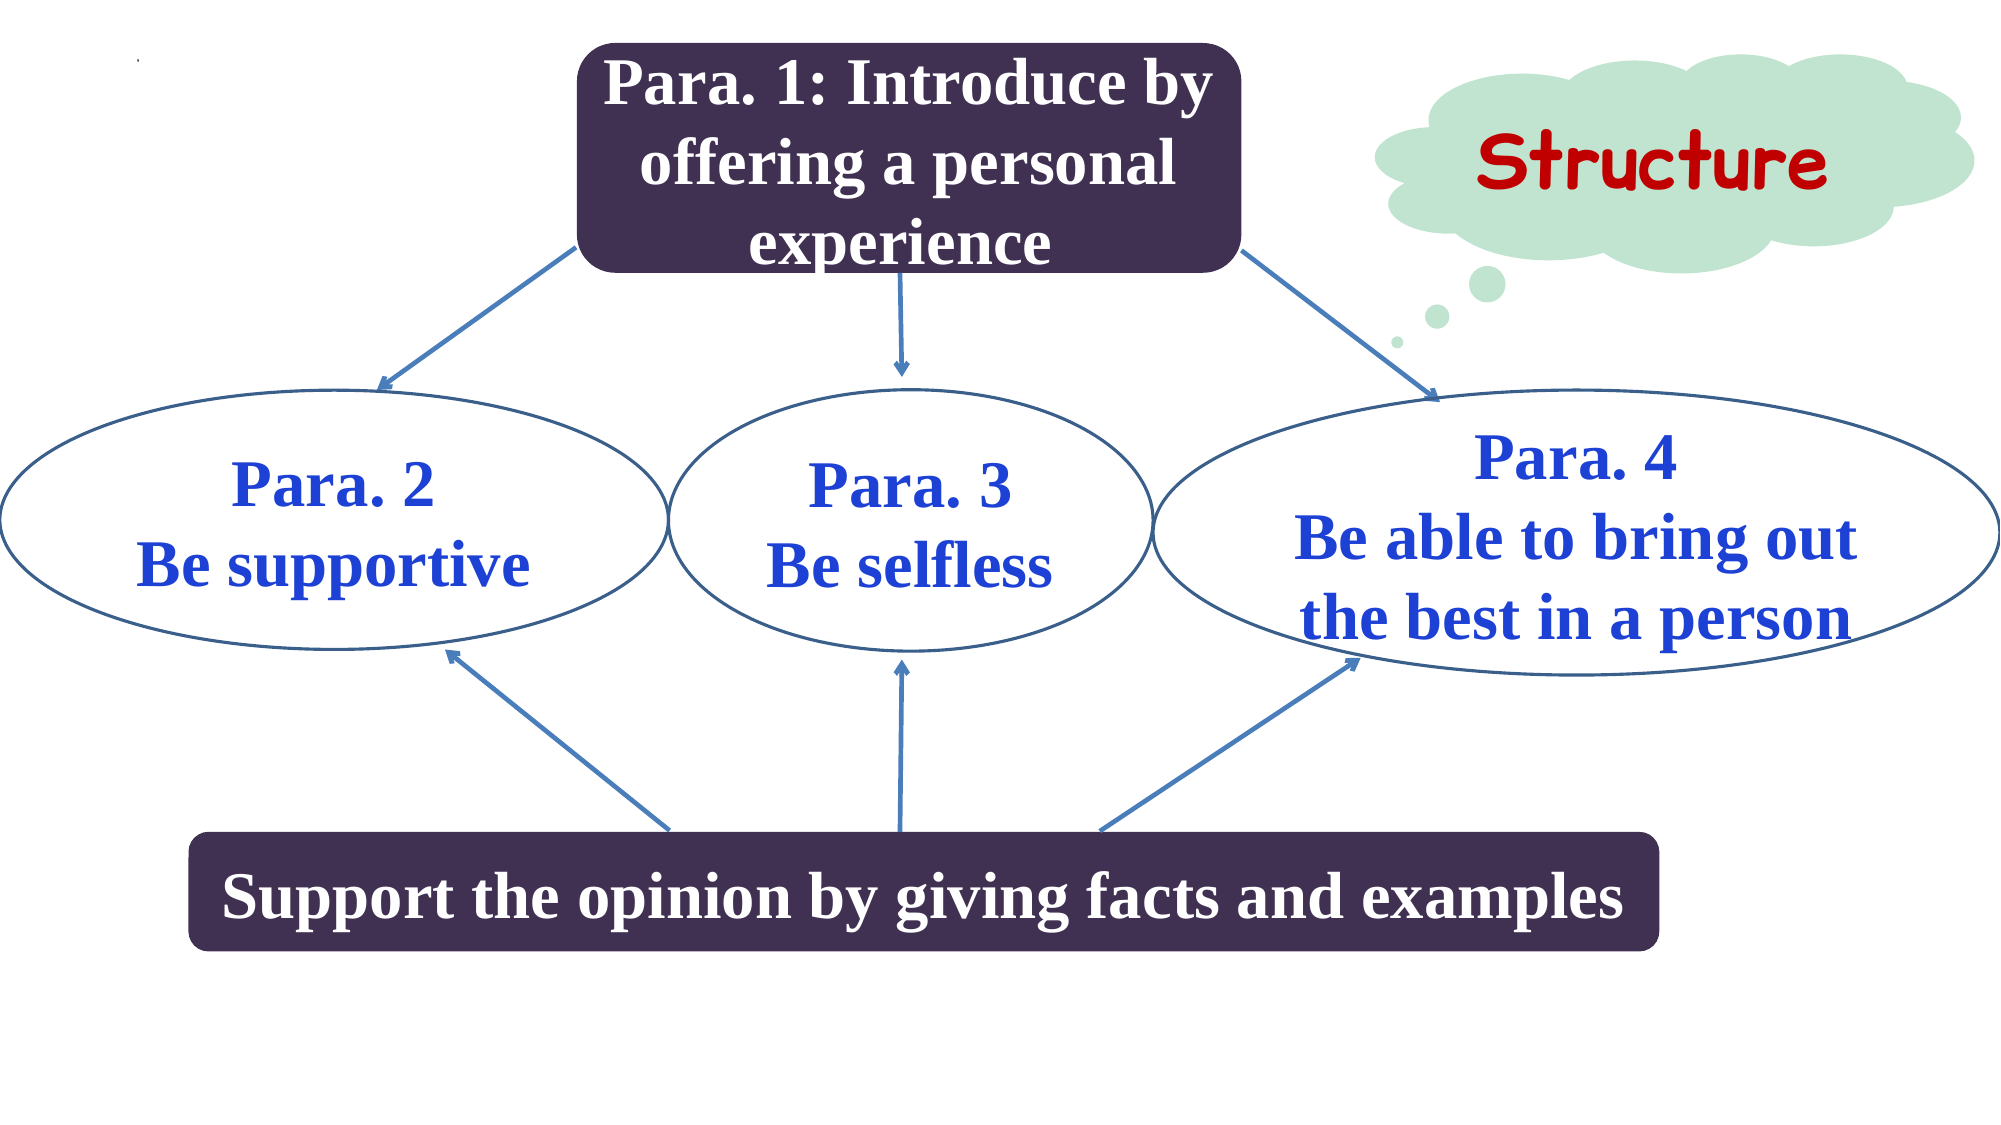

Para. 1: Introduce by offering a personal experience
Structure
Para. 3
Be selfless
Para. 4
Be able to bring out the best in a person
Para. 2
Be supportive
Support the opinion by giving facts and examples